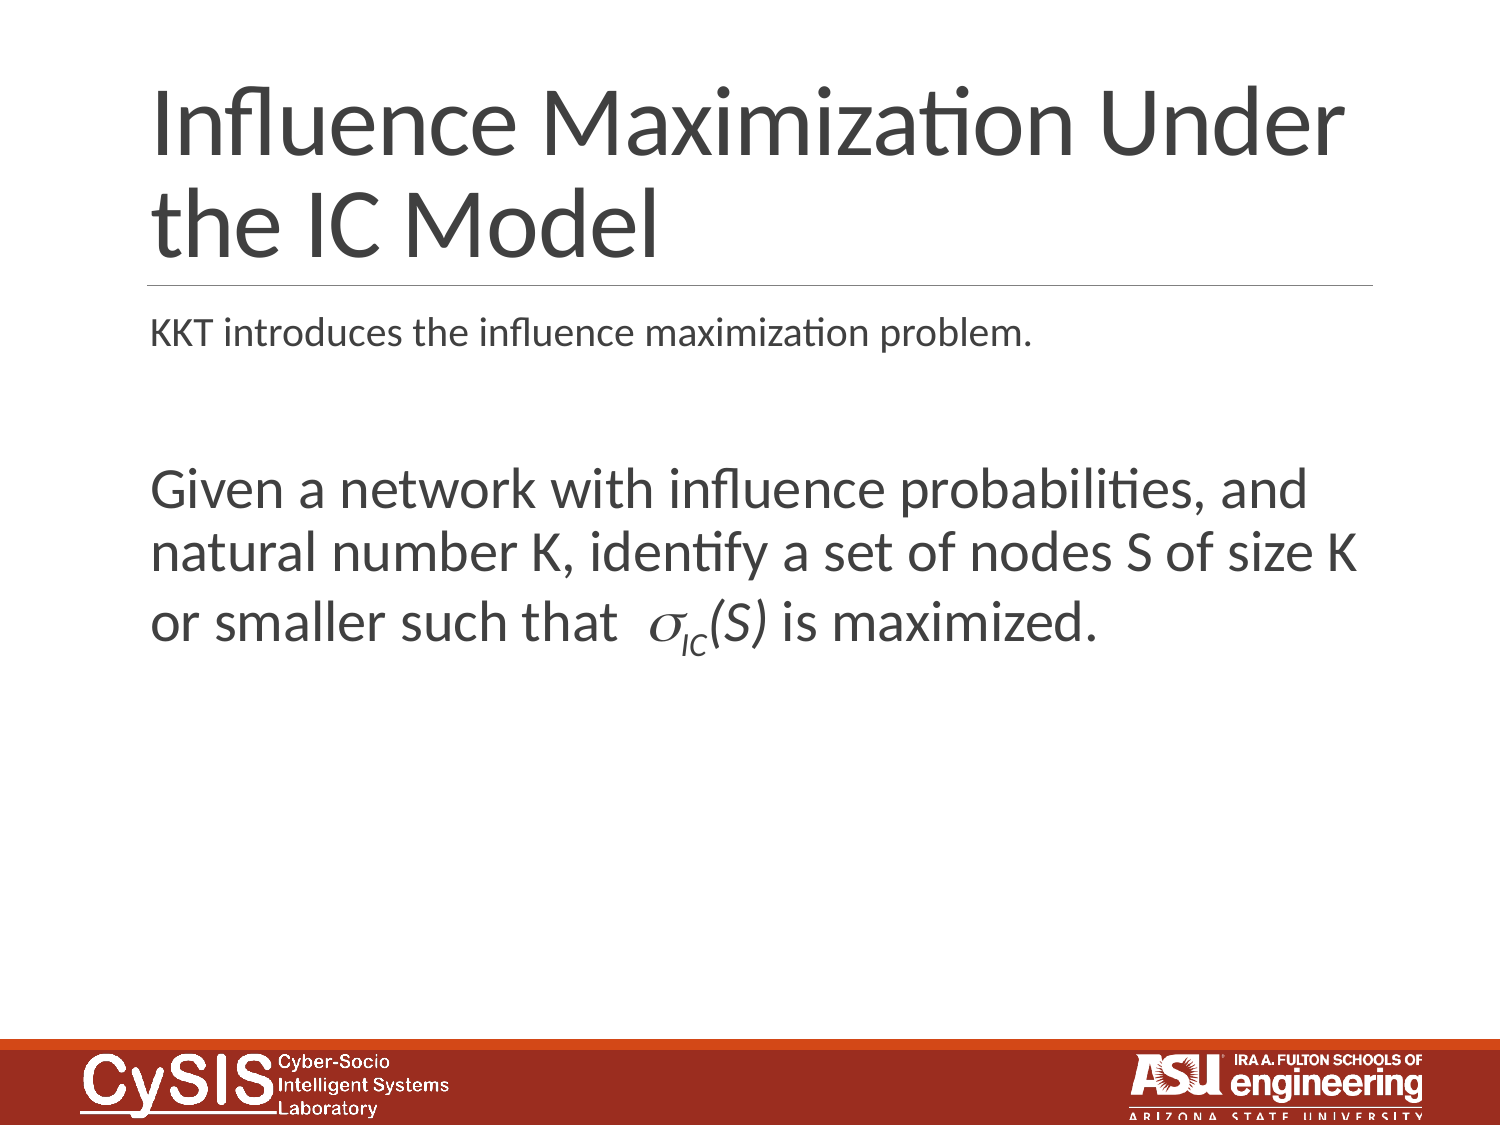

# Influence Maximization Under the IC Model
KKT introduces the influence maximization problem.

Given a network with influence probabilities, and natural number K, identify a set of nodes S of size K or smaller such that  σIC(S) is maximized.